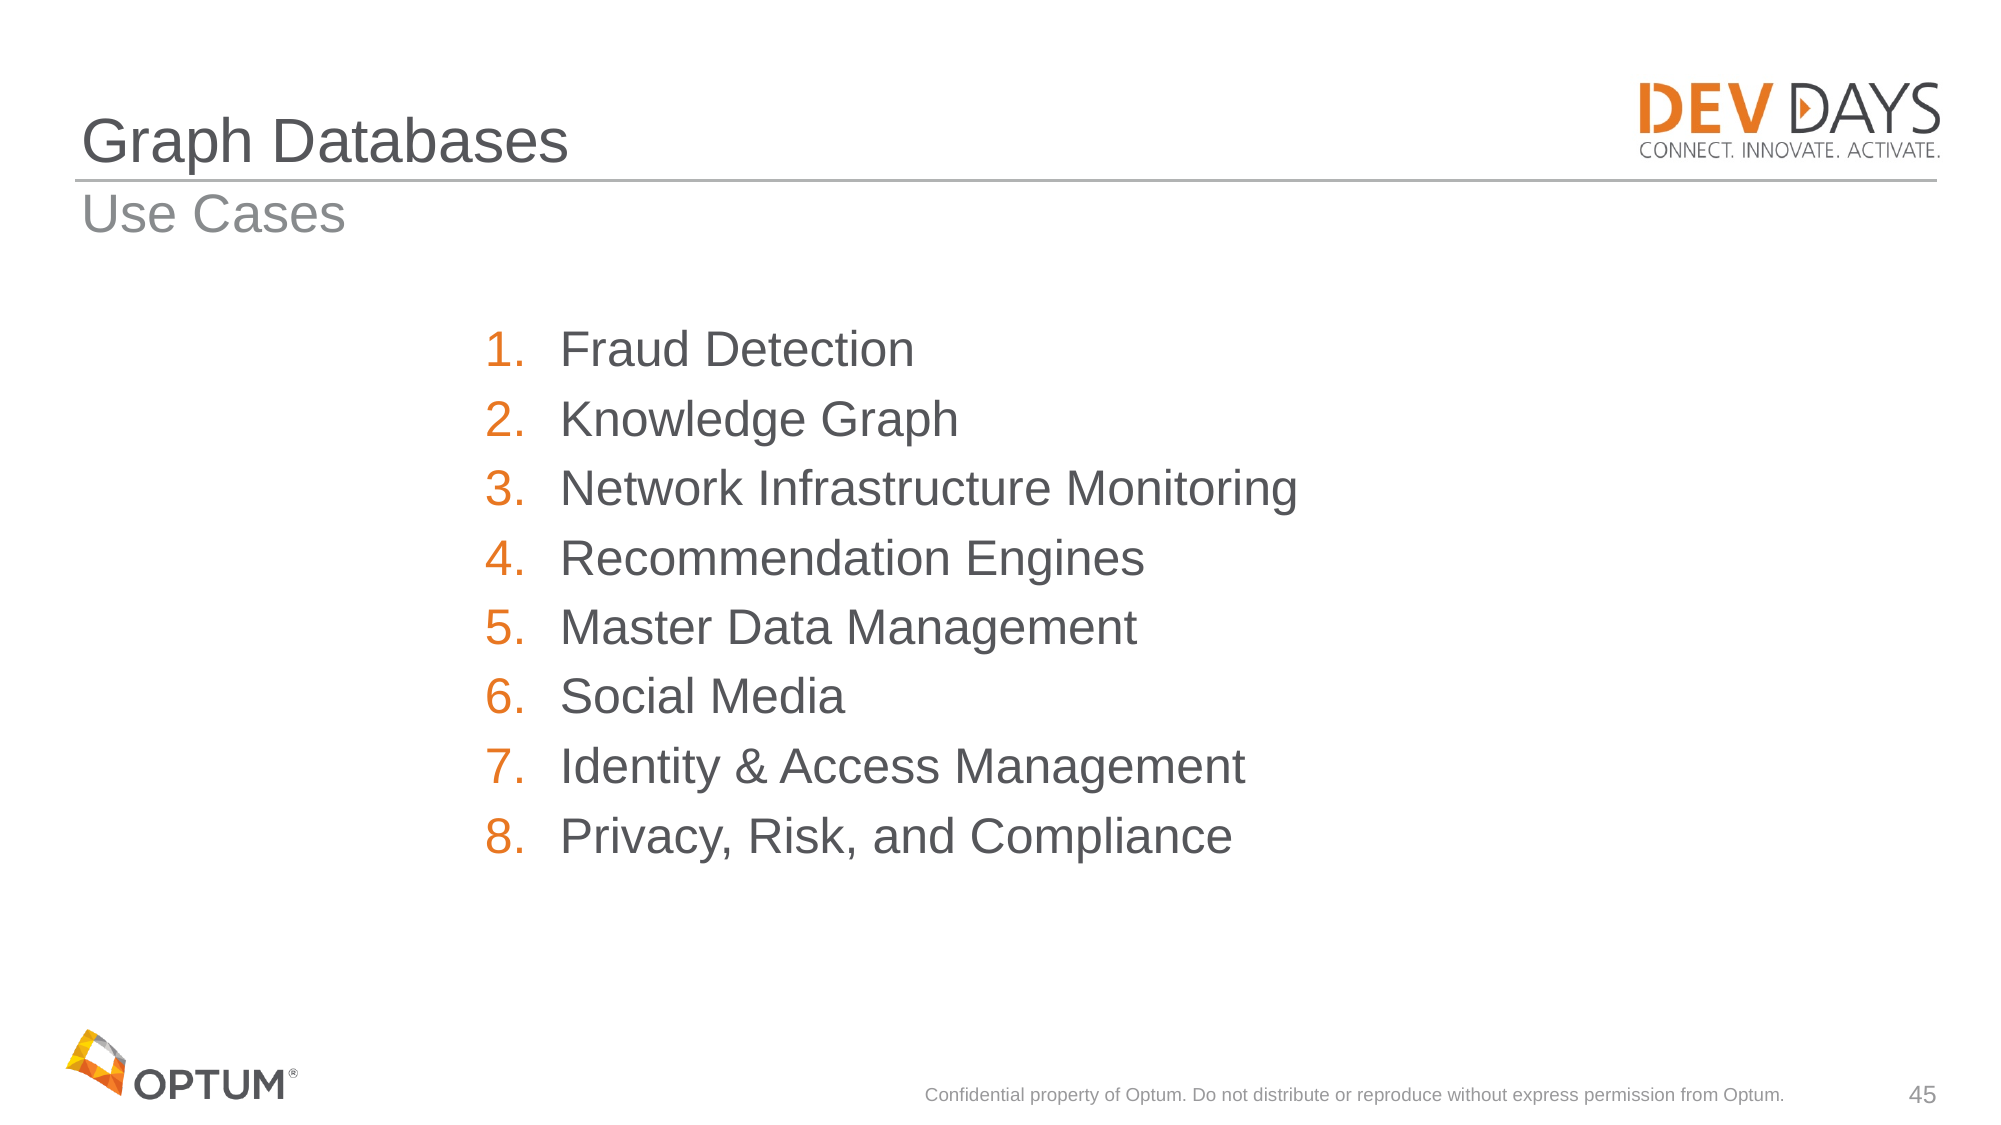

# Graph Databases
Use Cases
Fraud Detection
Knowledge Graph
Network Infrastructure Monitoring
Recommendation Engines
Master Data Management
Social Media
Identity & Access Management
Privacy, Risk, and Compliance
Confidential property of Optum. Do not distribute or reproduce without express permission from Optum.
45